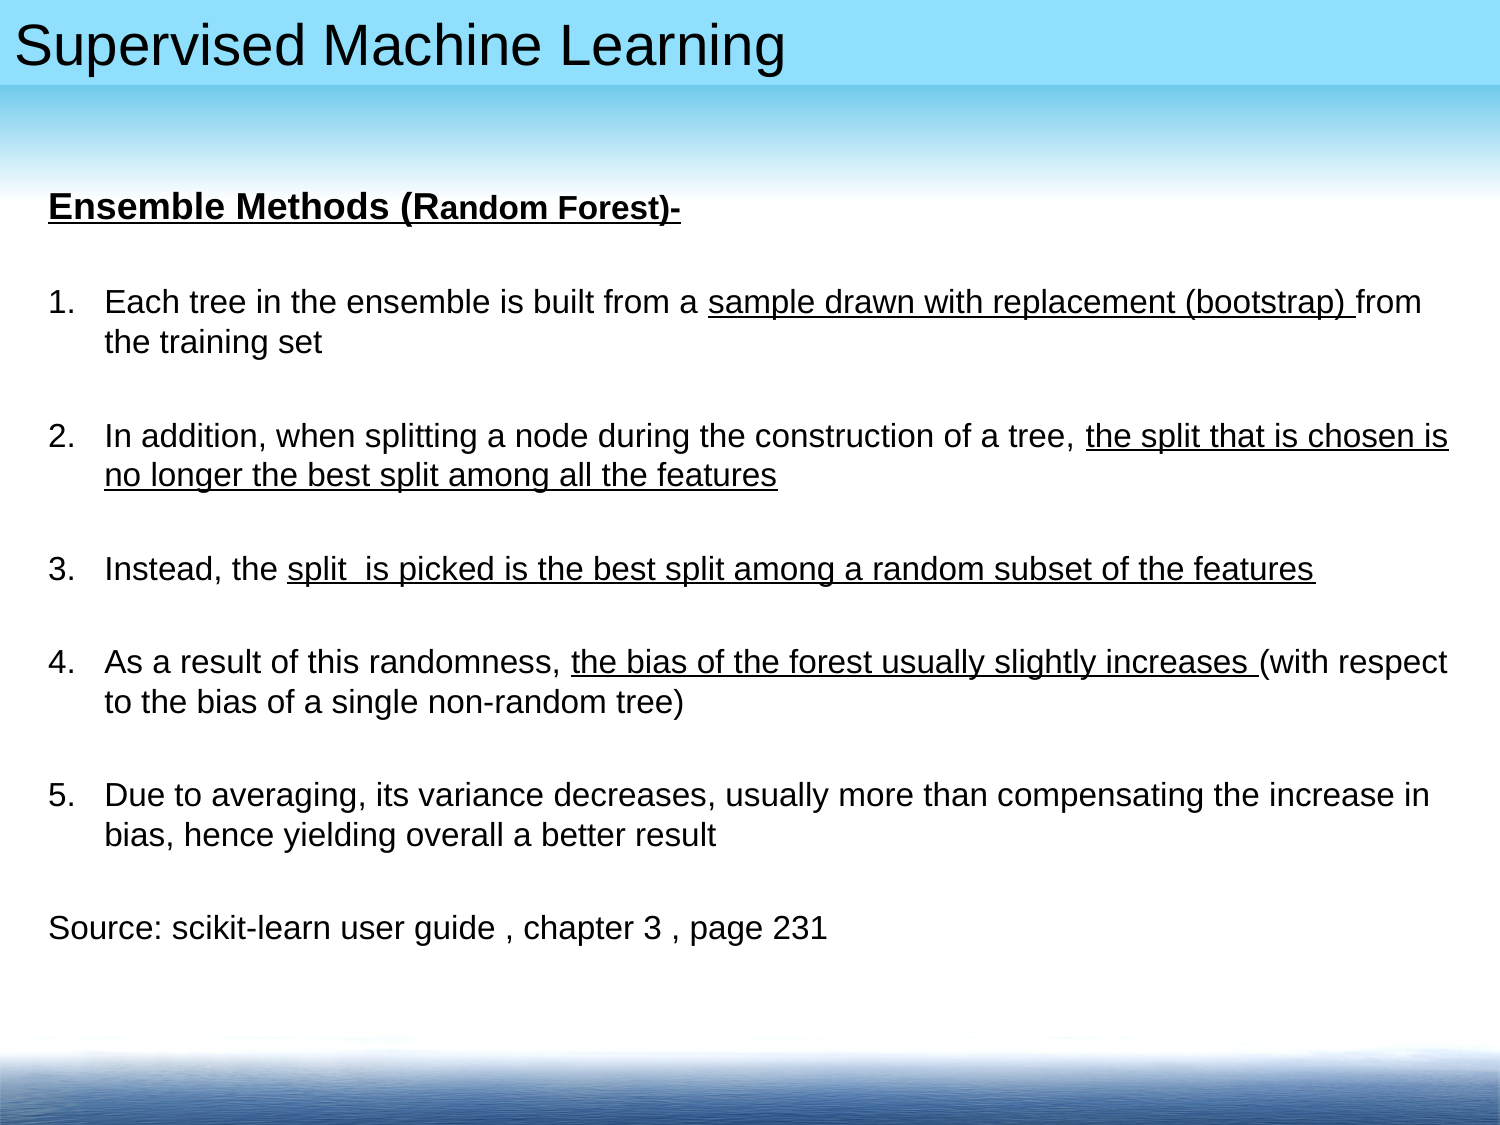

Ensemble Methods (Random Forest)-

Each tree in the ensemble is built from a sample drawn with replacement (bootstrap) from the training set

In addition, when splitting a node during the construction of a tree, the split that is chosen is no longer the best split among all the features

Instead, the split  is picked is the best split among a random subset of the features

As a result of this randomness, the bias of the forest usually slightly increases (with respect to the bias of a single non-random tree)

Due to averaging, its variance decreases, usually more than compensating the increase in bias, hence yielding overall a better result

Source: scikit-learn user guide , chapter 3 , page 231